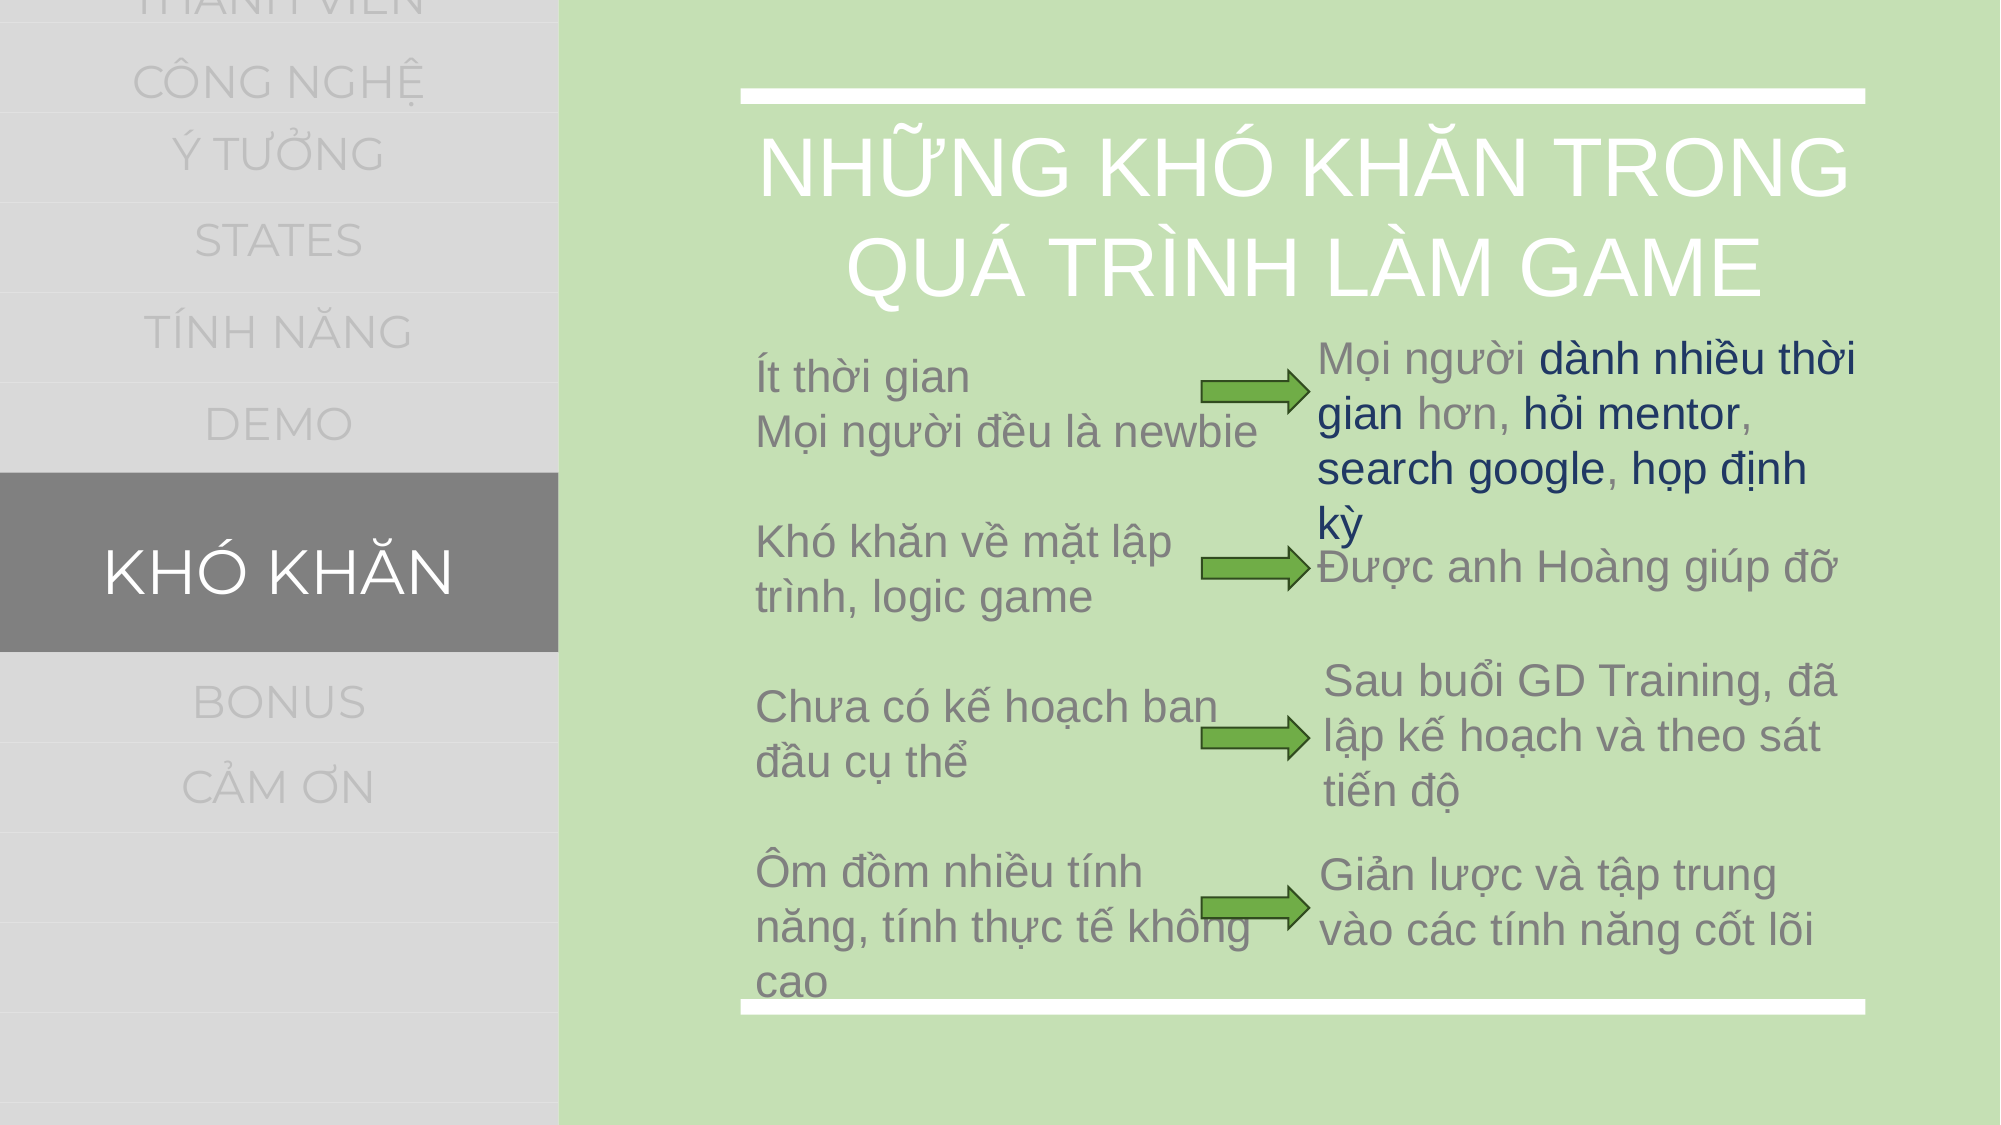

THÀNH VIÊN
CÔNG NGHỆ
NHỮNG KHÓ KHĂN TRONG QUÁ TRÌNH LÀM GAME
Ý TƯỞNG
STATES
TÍNH NĂNG
Mọi người dành nhiều thời gian hơn, hỏi mentor, search google, họp định kỳ
Ít thời gian
Mọi người đều là newbie

Khó khăn về mặt lập trình, logic game

Chưa có kế hoạch ban đầu cụ thể

Ôm đồm nhiều tính năng, tính thực tế không cao

DEMO

KHÓ KHĂN
Được anh Hoàng giúp đỡ

Sau buổi GD Training, đã lập kế hoạch và theo sát tiến độ
BONUS

CẢM ƠN
Giản lược và tập trung vào các tính năng cốt lõi